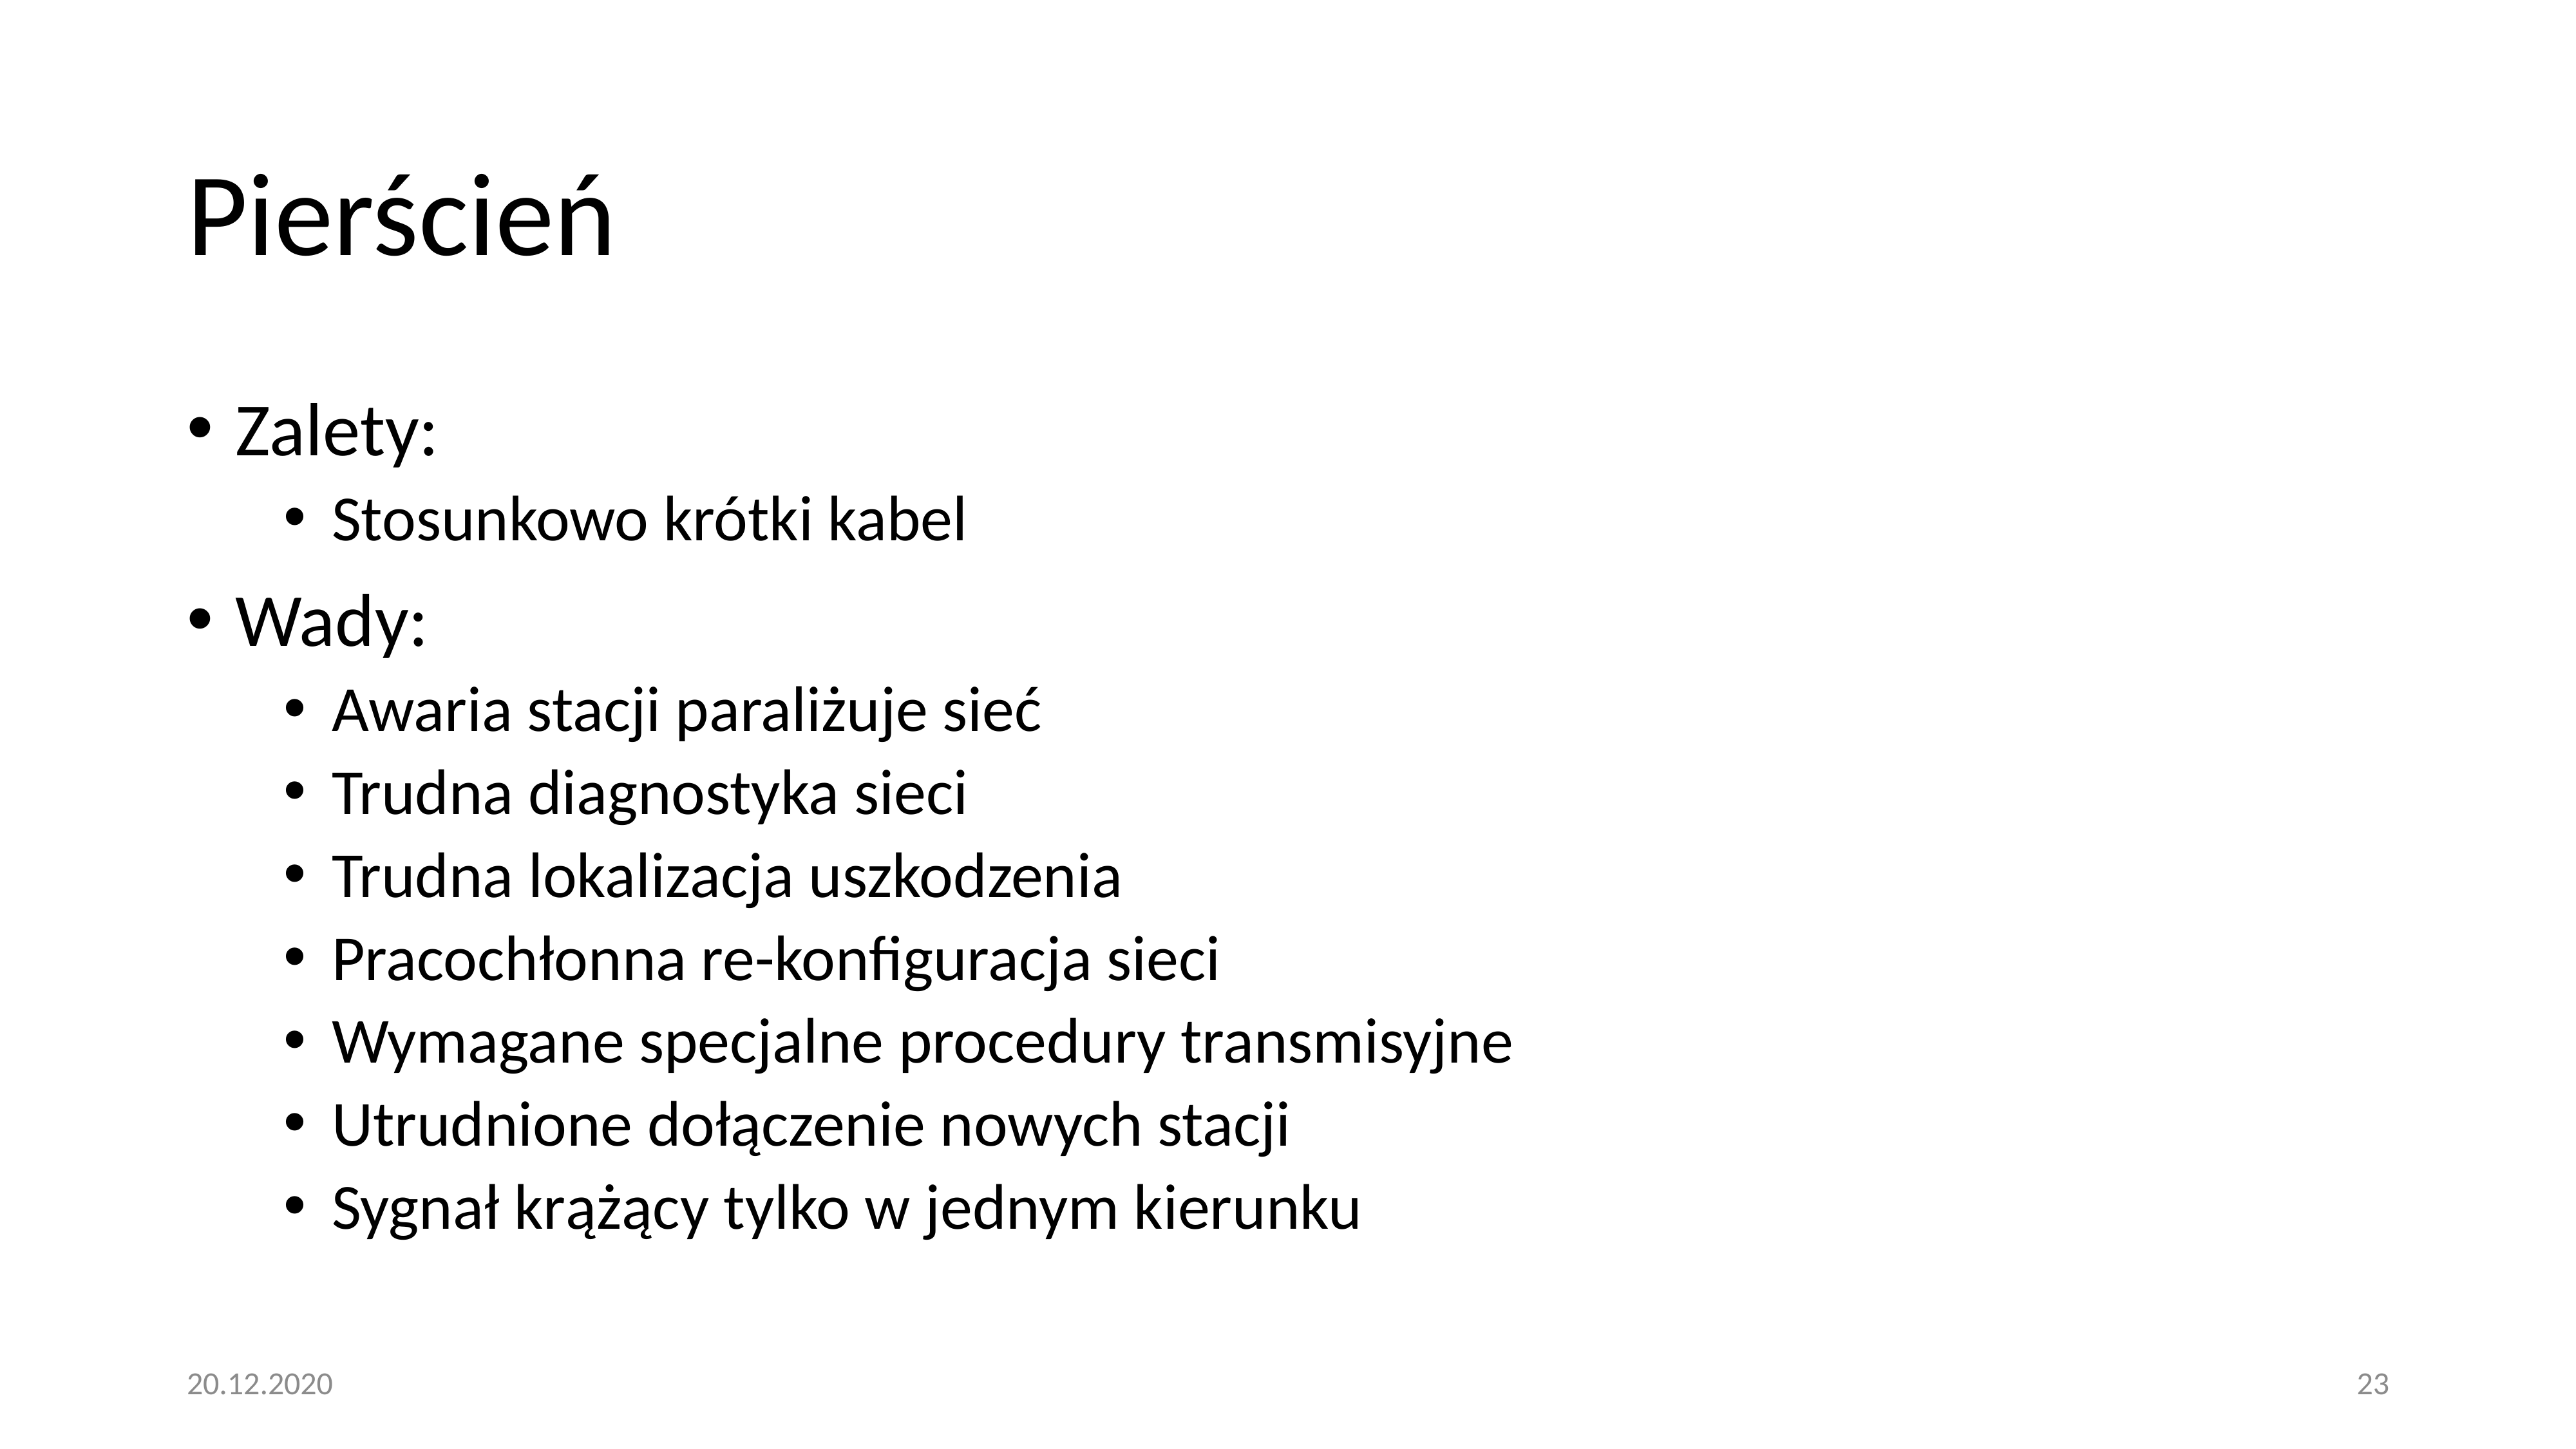

# Pierścień
Zalety:
Stosunkowo krótki kabel
Wady:
Awaria stacji paraliżuje sieć
Trudna diagnostyka sieci
Trudna lokalizacja uszkodzenia
Pracochłonna re-konfiguracja sieci
Wymagane specjalne procedury transmisyjne
Utrudnione dołączenie nowych stacji
Sygnał krążący tylko w jednym kierunku
20.12.2020
23